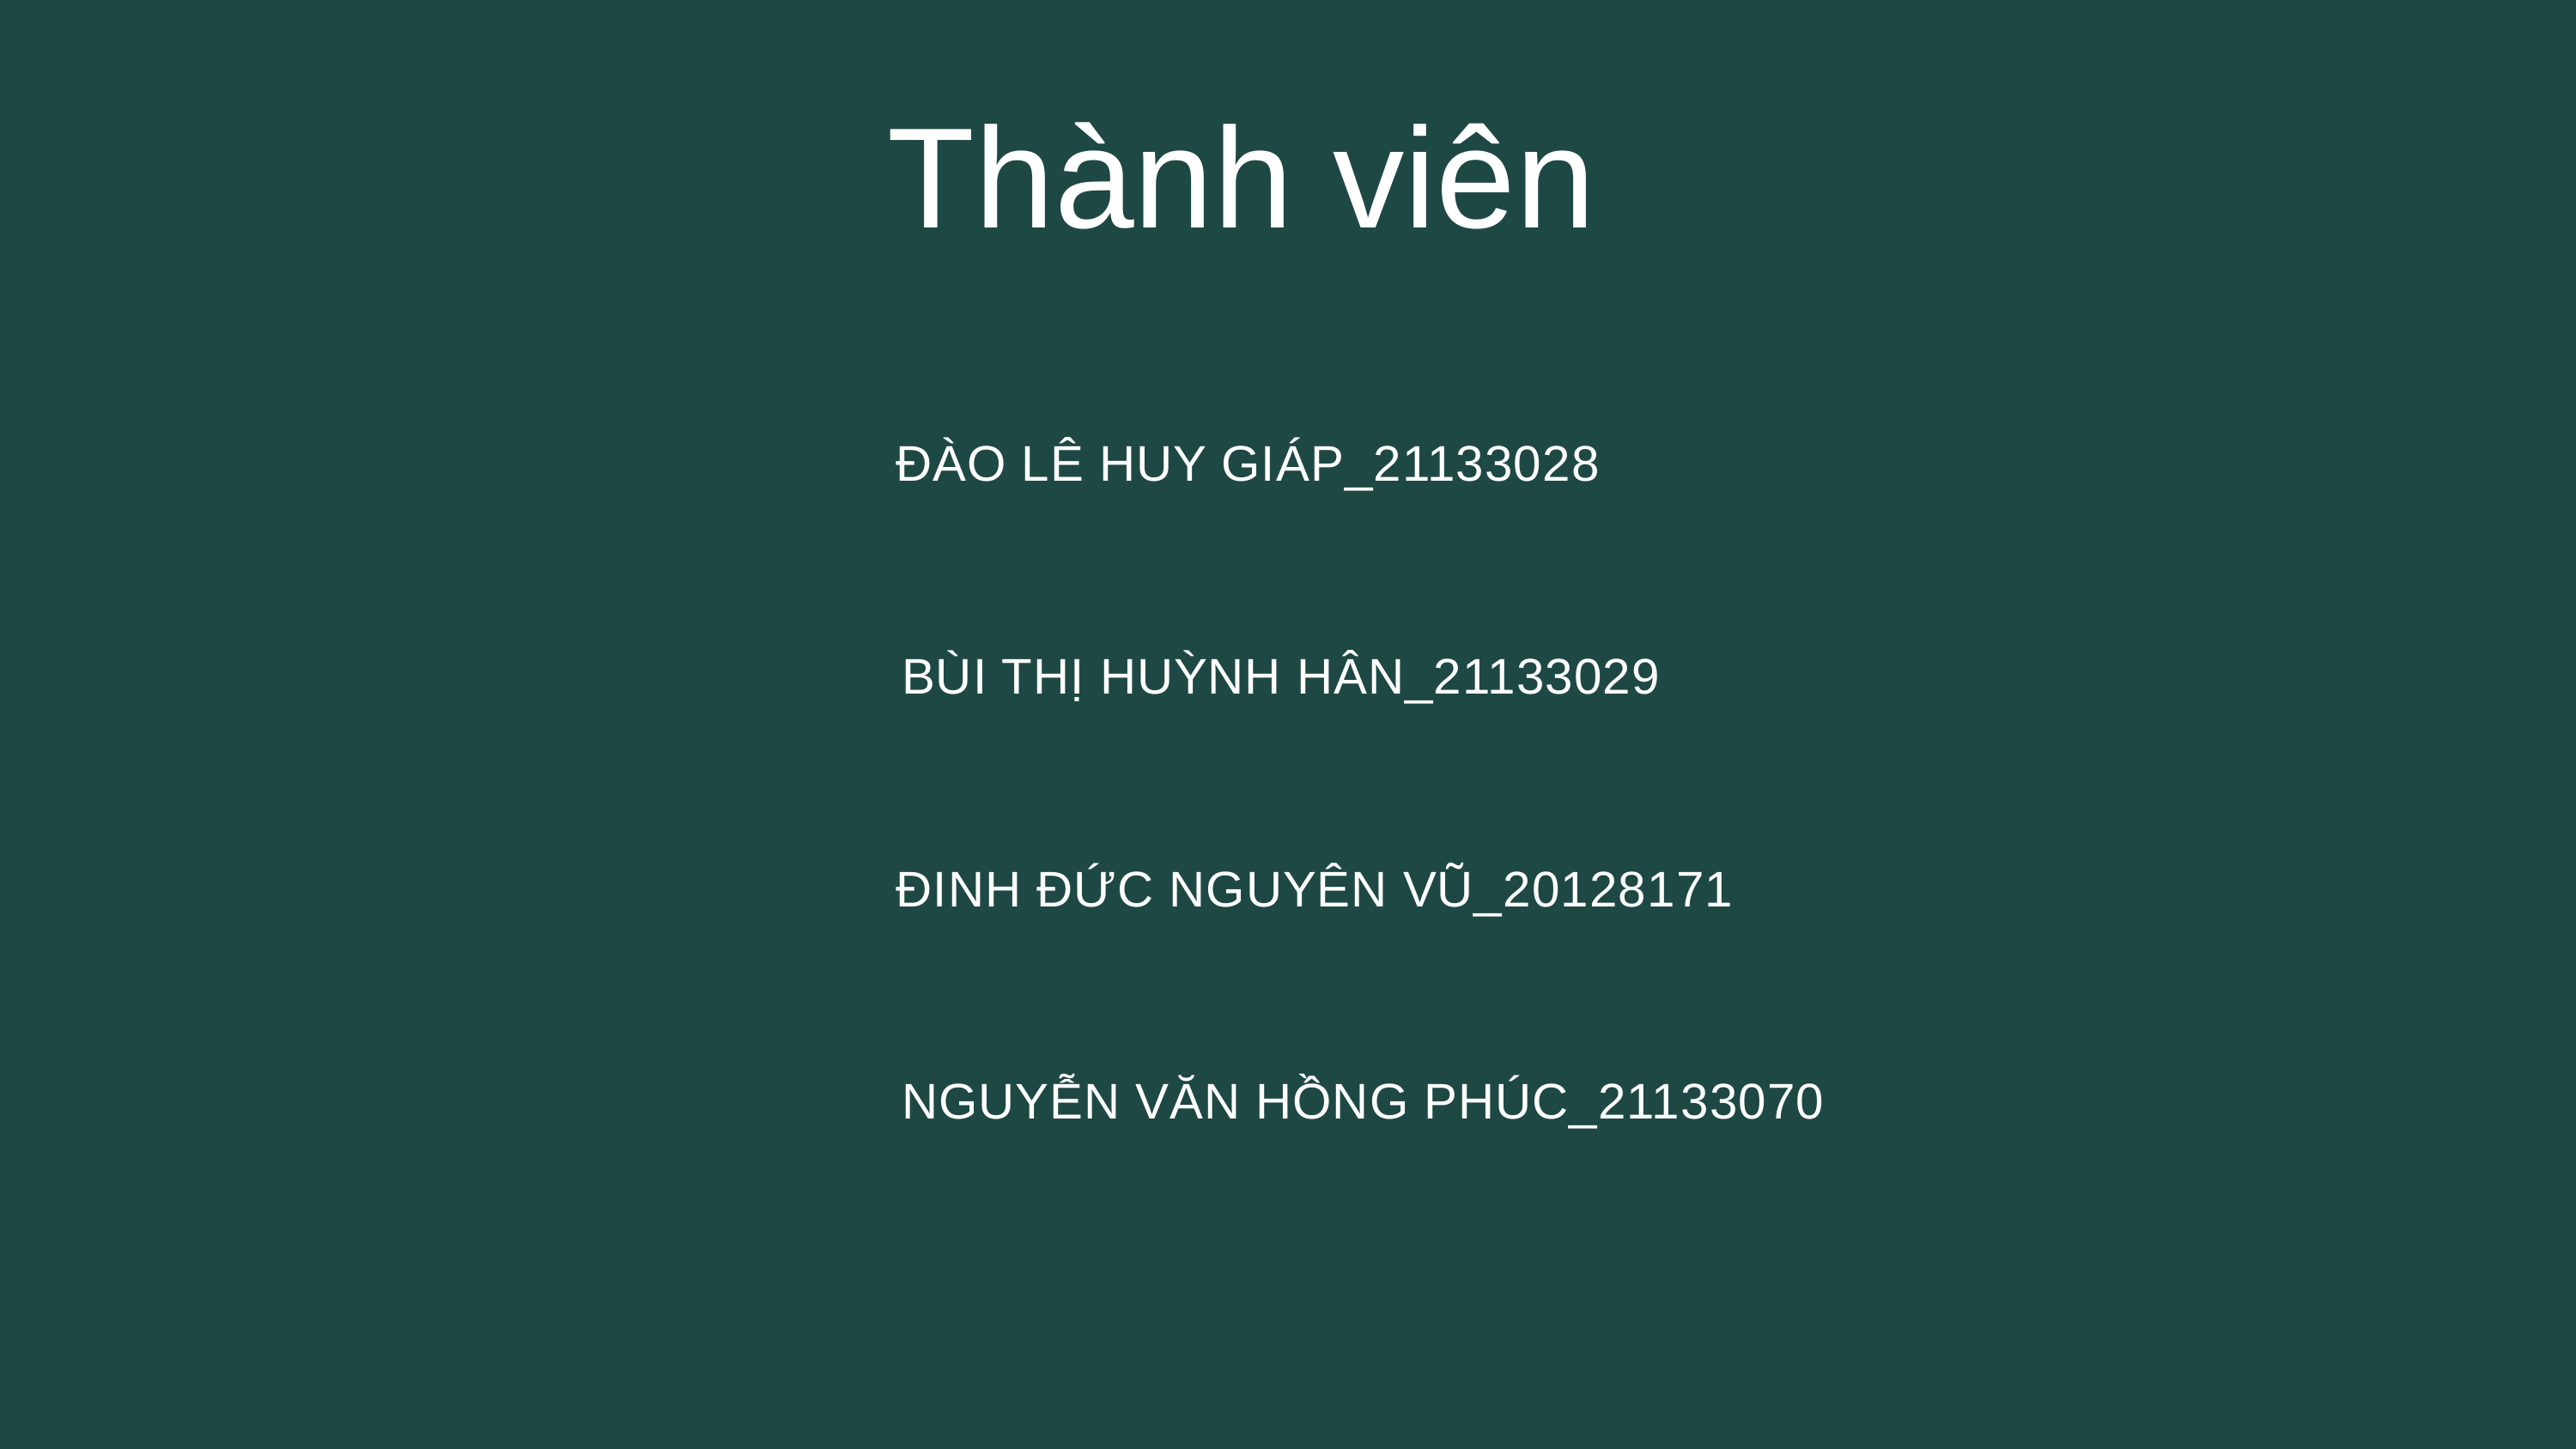

Thành viên
ĐÀO LÊ HUY GIÁP_21133028
BÙI THỊ HUỲNH HÂN_21133029
ĐINH ĐỨC NGUYÊN VŨ_20128171
NGUYỄN VĂN HỒNG PHÚC_21133070